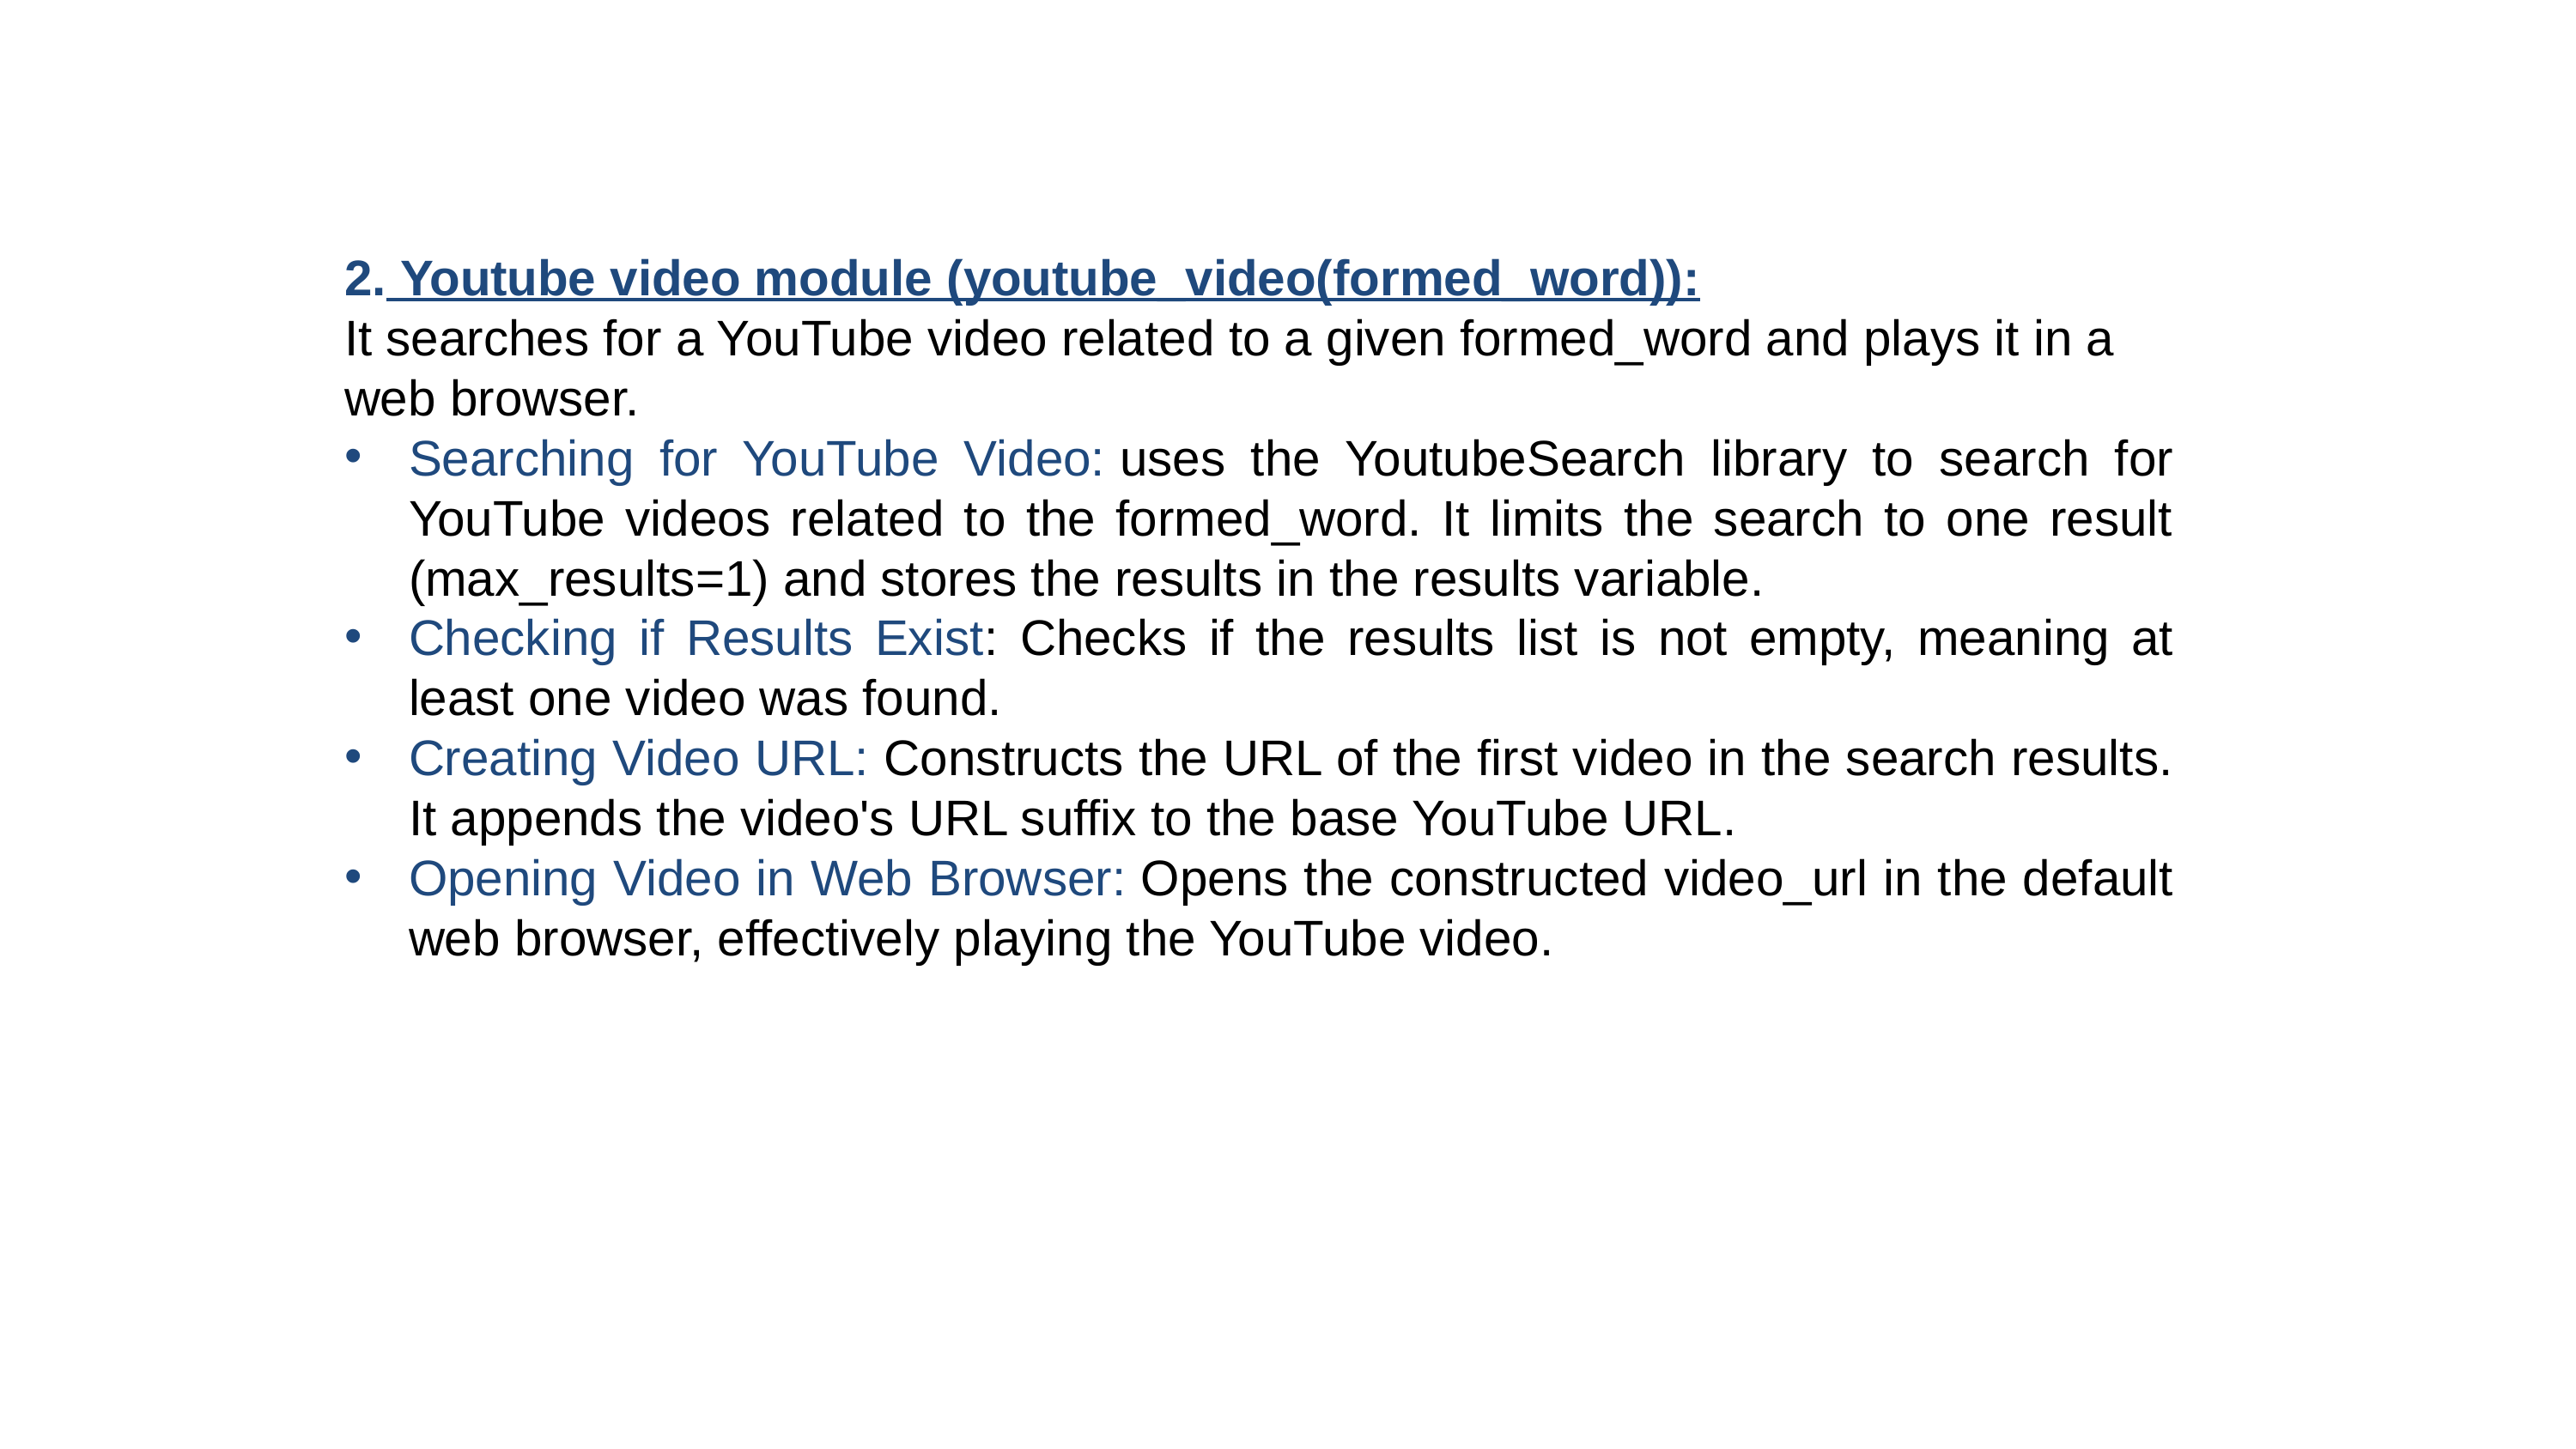

2. Youtube video module (youtube_video(formed_word)):
It searches for a YouTube video related to a given formed_word and plays it in a web browser.
Searching for YouTube Video: uses the YoutubeSearch library to search for YouTube videos related to the formed_word. It limits the search to one result (max_results=1) and stores the results in the results variable.
Checking if Results Exist: Checks if the results list is not empty, meaning at least one video was found.
Creating Video URL: Constructs the URL of the first video in the search results. It appends the video's URL suffix to the base YouTube URL.
Opening Video in Web Browser: Opens the constructed video_url in the default web browser, effectively playing the YouTube video.